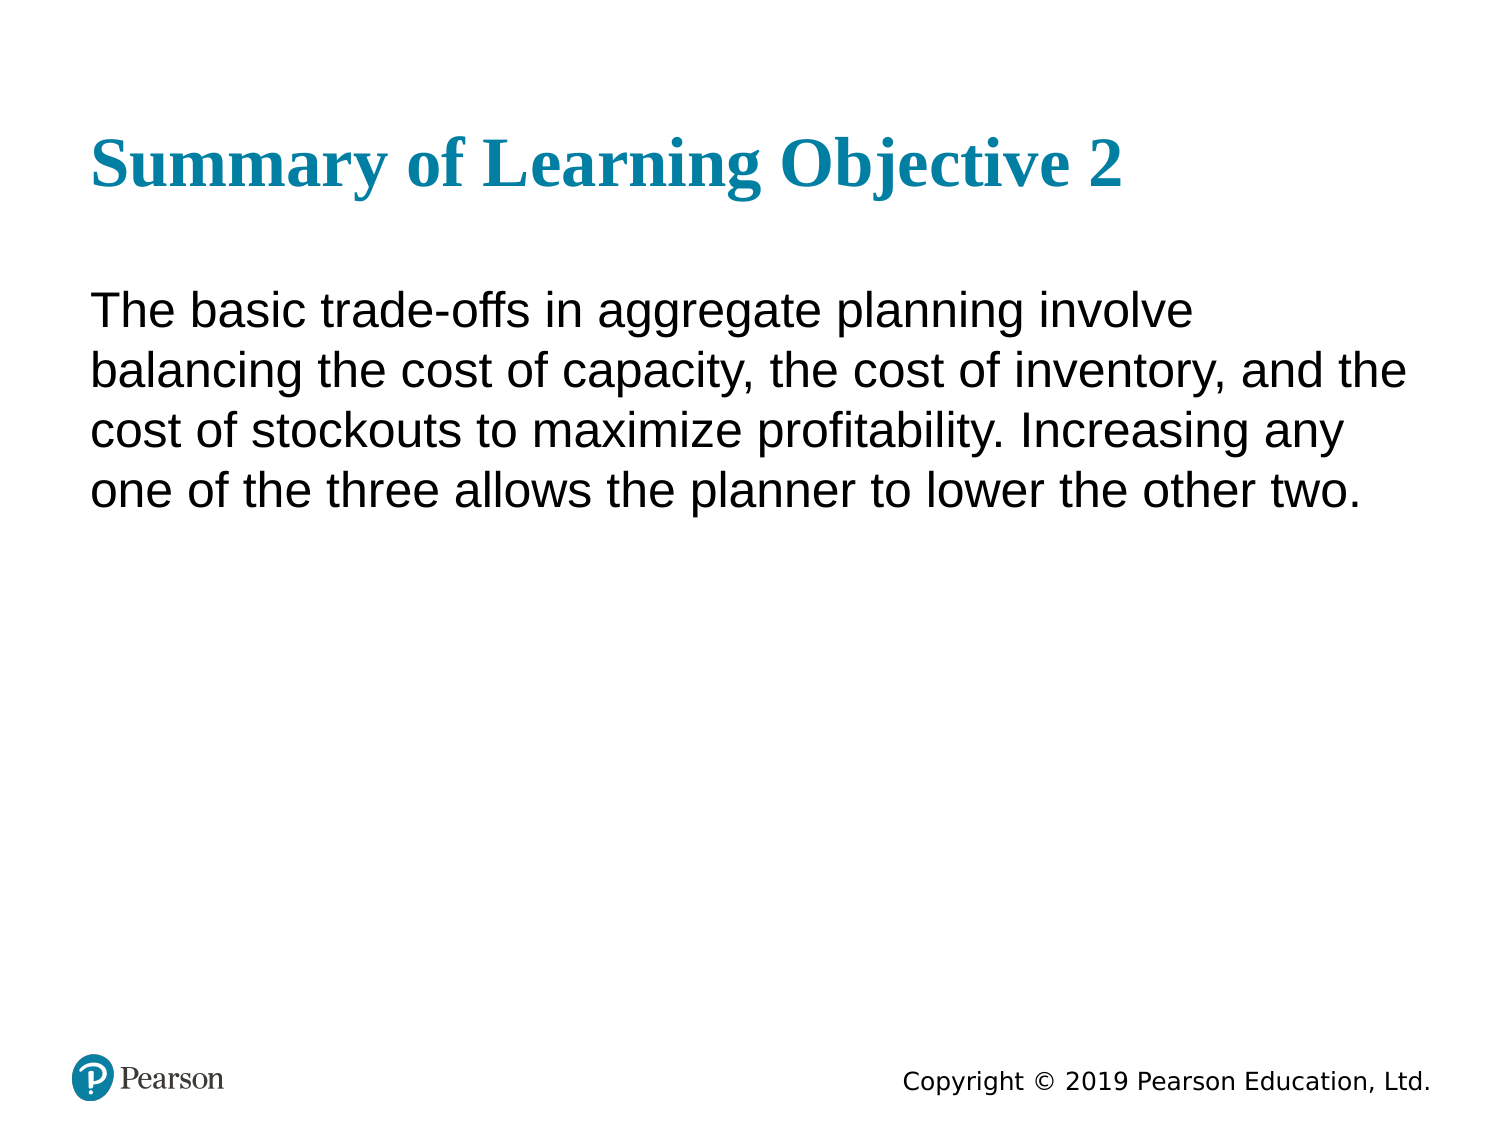

# Summary of Learning Objective 2
The basic trade-offs in aggregate planning involve balancing the cost of capacity, the cost of inventory, and the cost of stockouts to maximize profitability. Increasing any one of the three allows the planner to lower the other two.